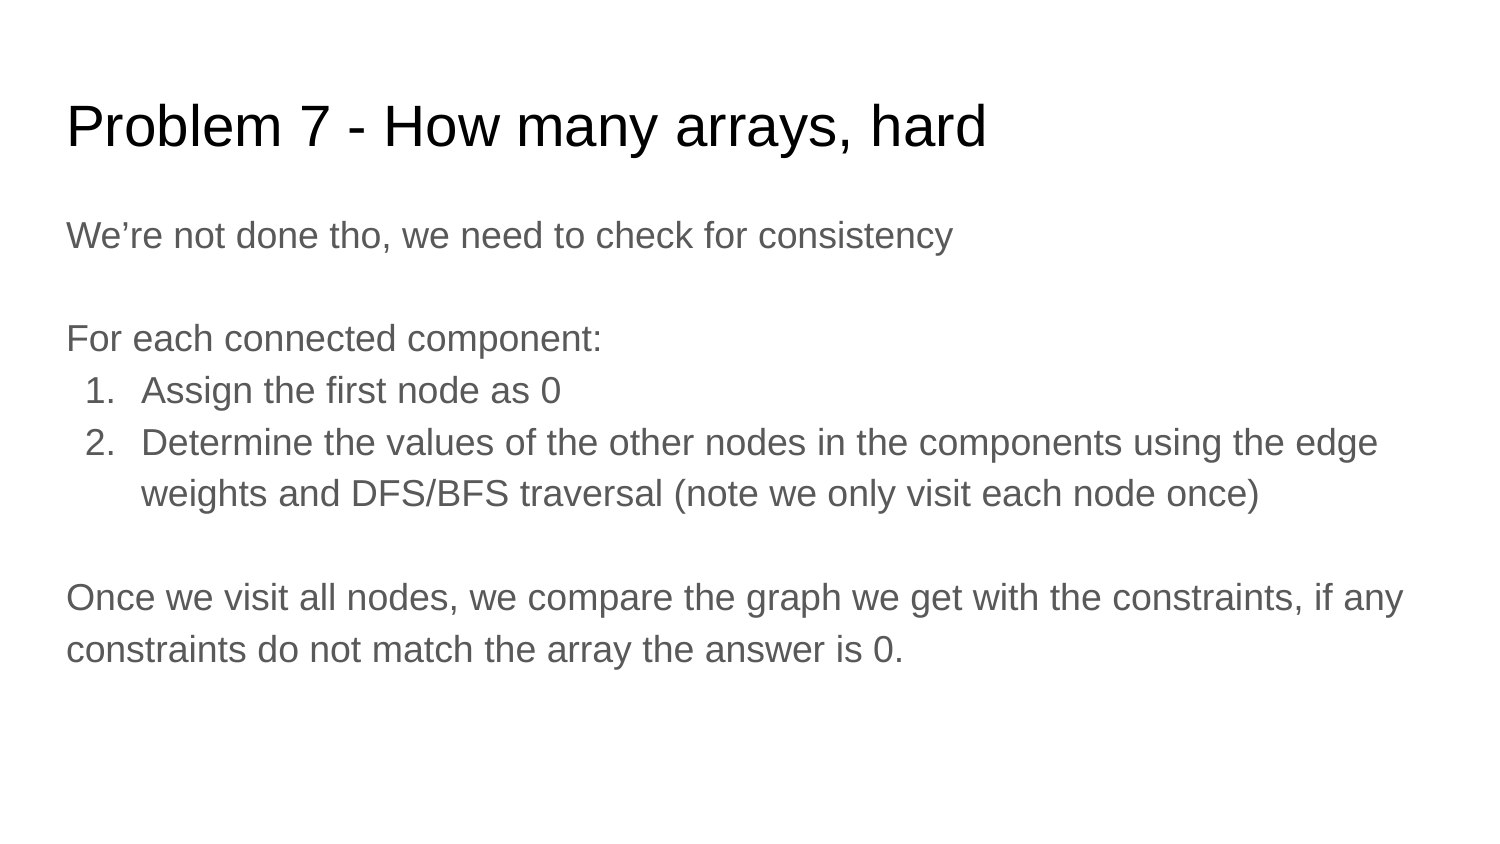

# Problem 7 - How many arrays, hard
We’re not done tho, we need to check for consistency

For each connected component:
Assign the first node as 0
Determine the values of the other nodes in the components using the edge weights and DFS/BFS traversal (note we only visit each node once)

Once we visit all nodes, we compare the graph we get with the constraints, if any constraints do not match the array the answer is 0.